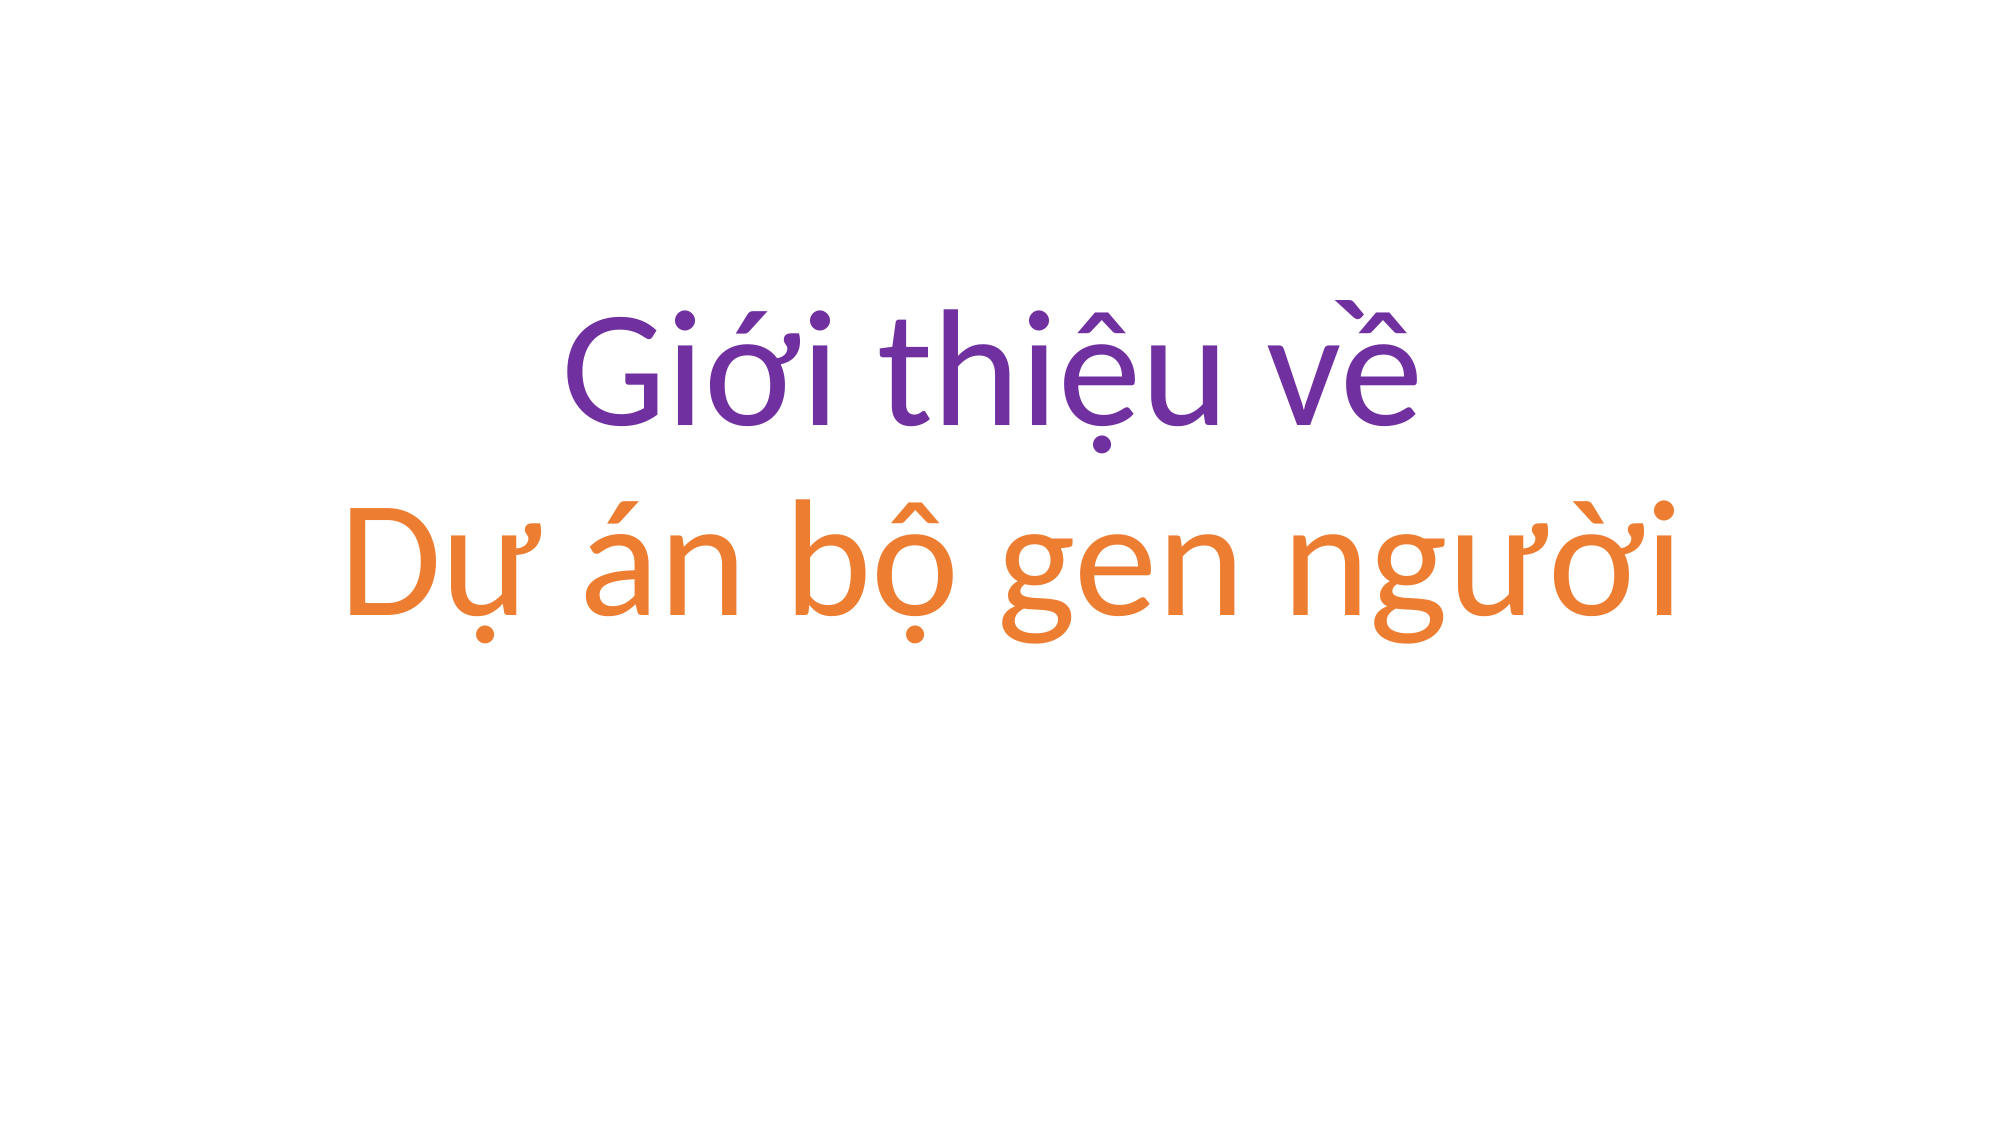

Giới thiệu về
Dự án bộ gen người